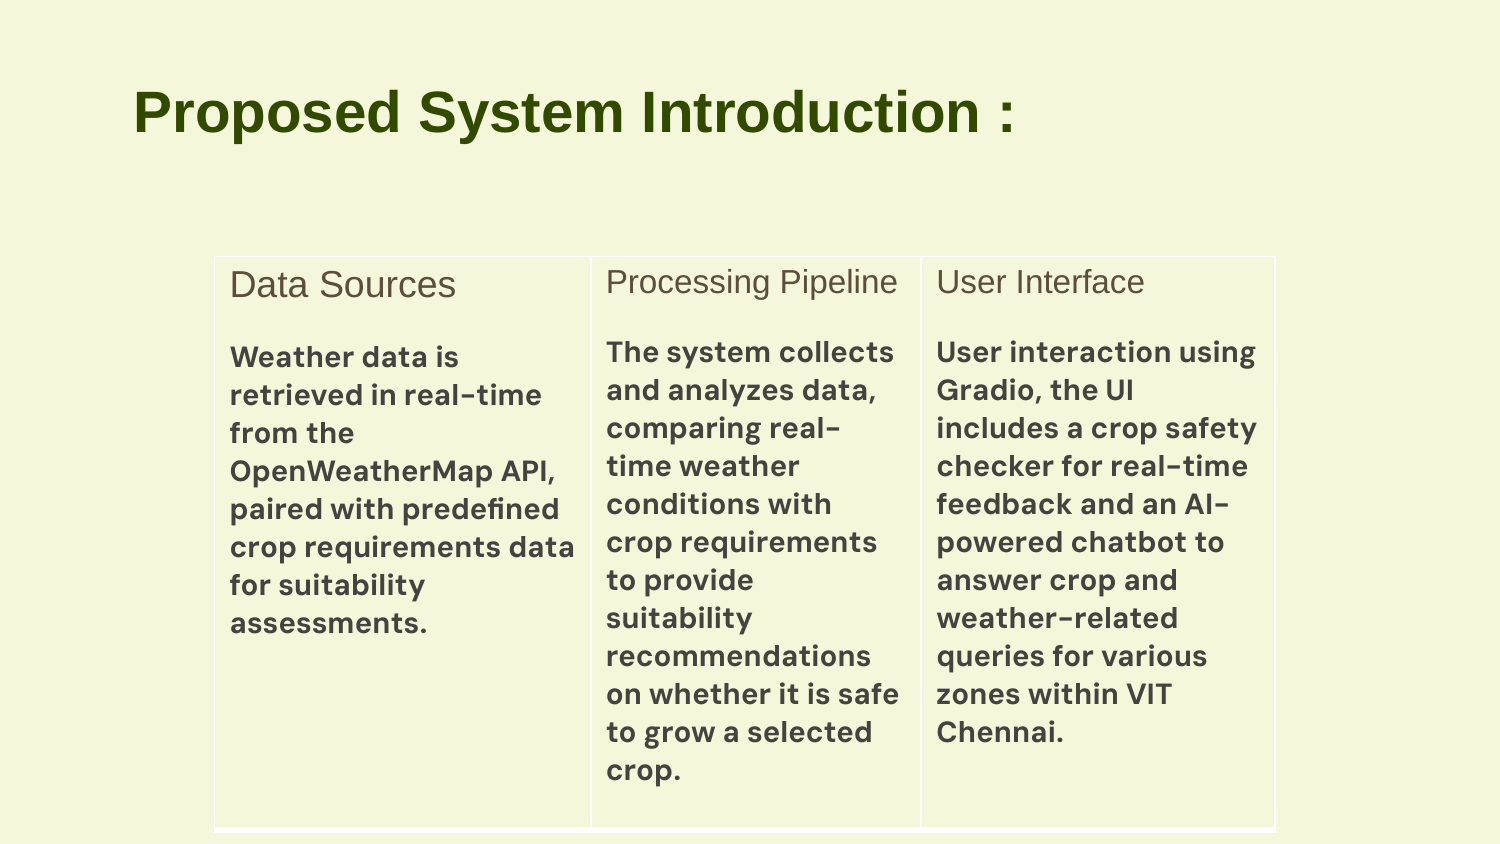

# Proposed System Introduction :
| Data Sources Weather data is retrieved in real-time from the OpenWeatherMap API, paired with predefined crop requirements data for suitability assessments. | Processing Pipeline The system collects and analyzes data, comparing real-time weather conditions with crop requirements to provide suitability recommendations on whether it is safe to grow a selected crop. | User Interface User interaction using Gradio, the UI includes a crop safety checker for real-time feedback and an AI-powered chatbot to answer crop and weather-related queries for various zones within VIT Chennai. |
| --- | --- | --- |